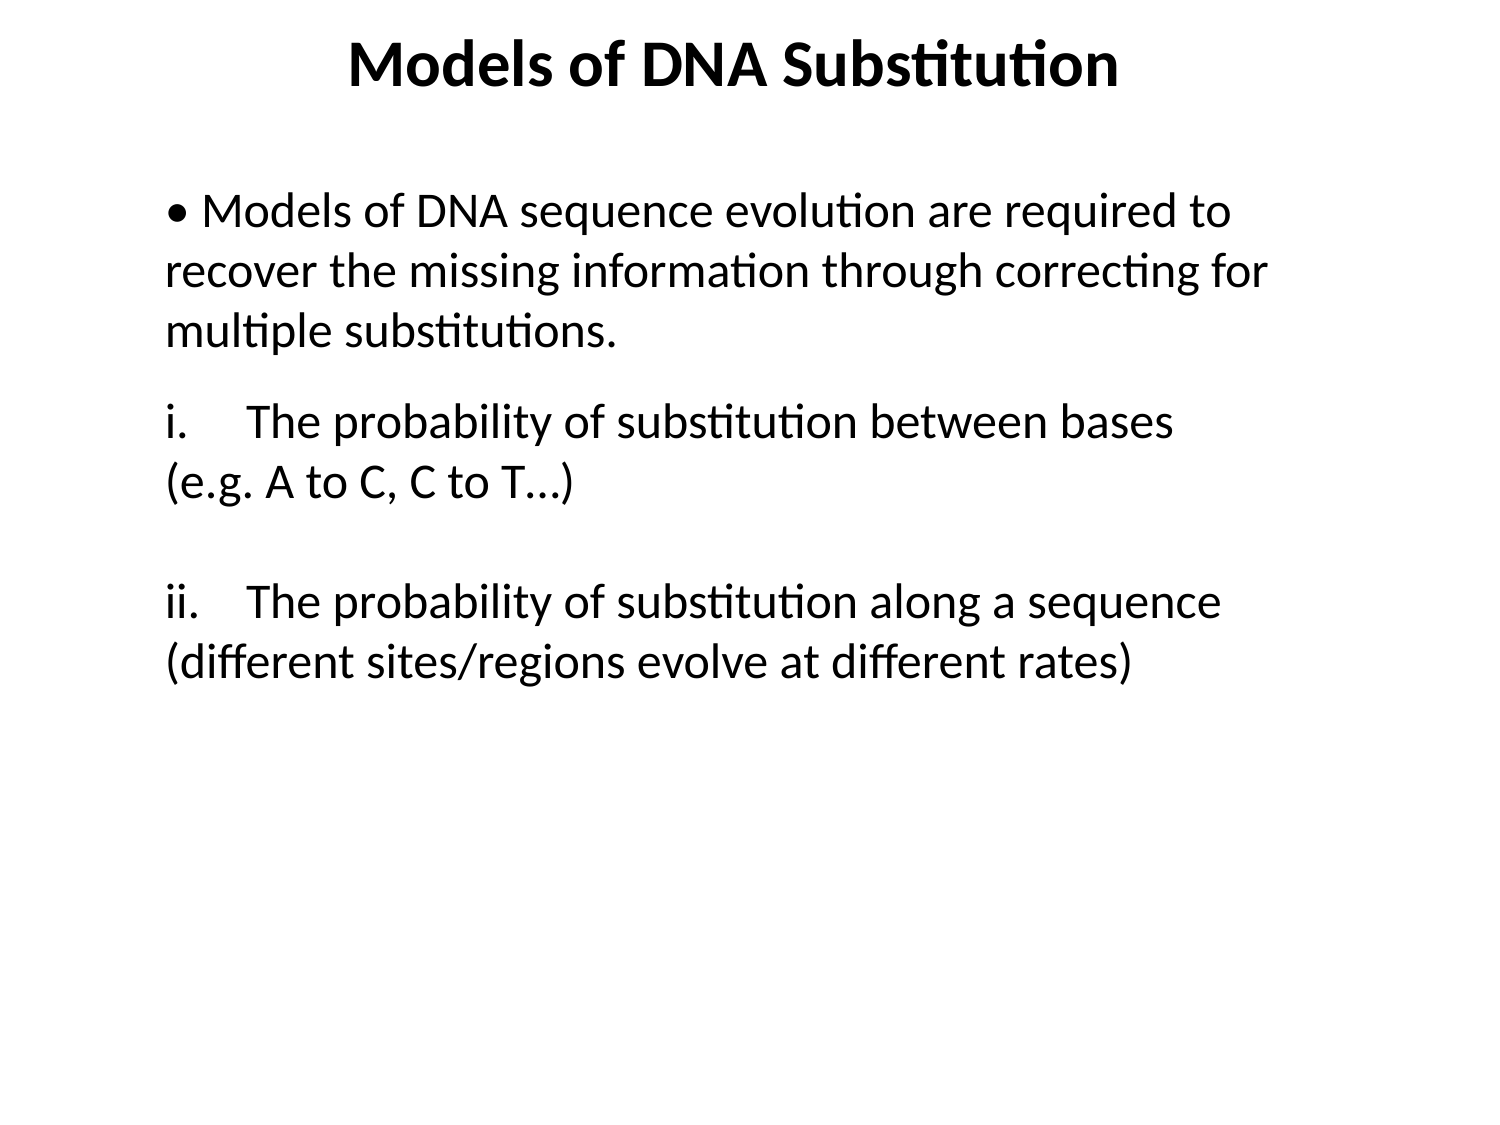

Models of DNA Substitution
• Models of DNA sequence evolution are required to recover the missing information through correcting for multiple substitutions.
The probability of substitution between bases
(e.g. A to C, C to T…)

ii. 	The probability of substitution along a sequence
(different sites/regions evolve at different rates)